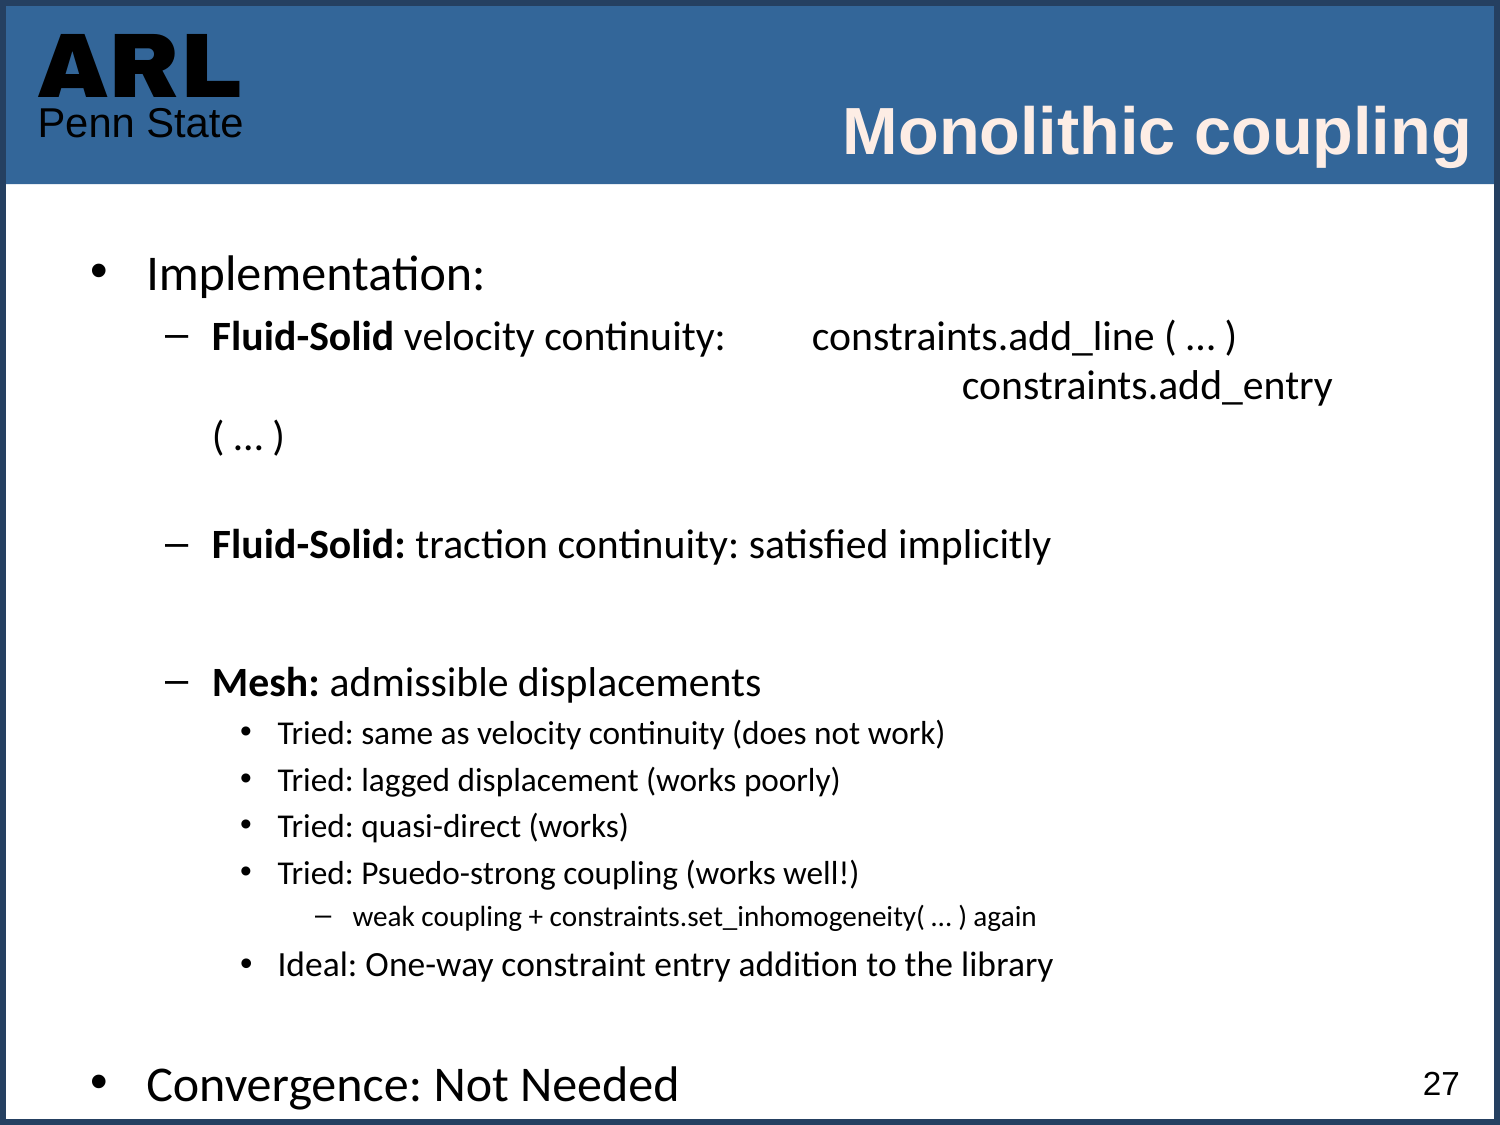

# Monolithic coupling
Implementation:
Fluid-Solid velocity continuity:	constraints.add_line ( … )
					constraints.add_entry ( … )
Fluid-Solid: traction continuity: satisfied implicitly

Mesh: admissible displacements
Tried: same as velocity continuity (does not work)
Tried: lagged displacement (works poorly)
Tried: quasi-direct (works)
Tried: Psuedo-strong coupling (works well!)
weak coupling + constraints.set_inhomogeneity( … ) again
Ideal: One-way constraint entry addition to the library
Convergence: Not Needed

27